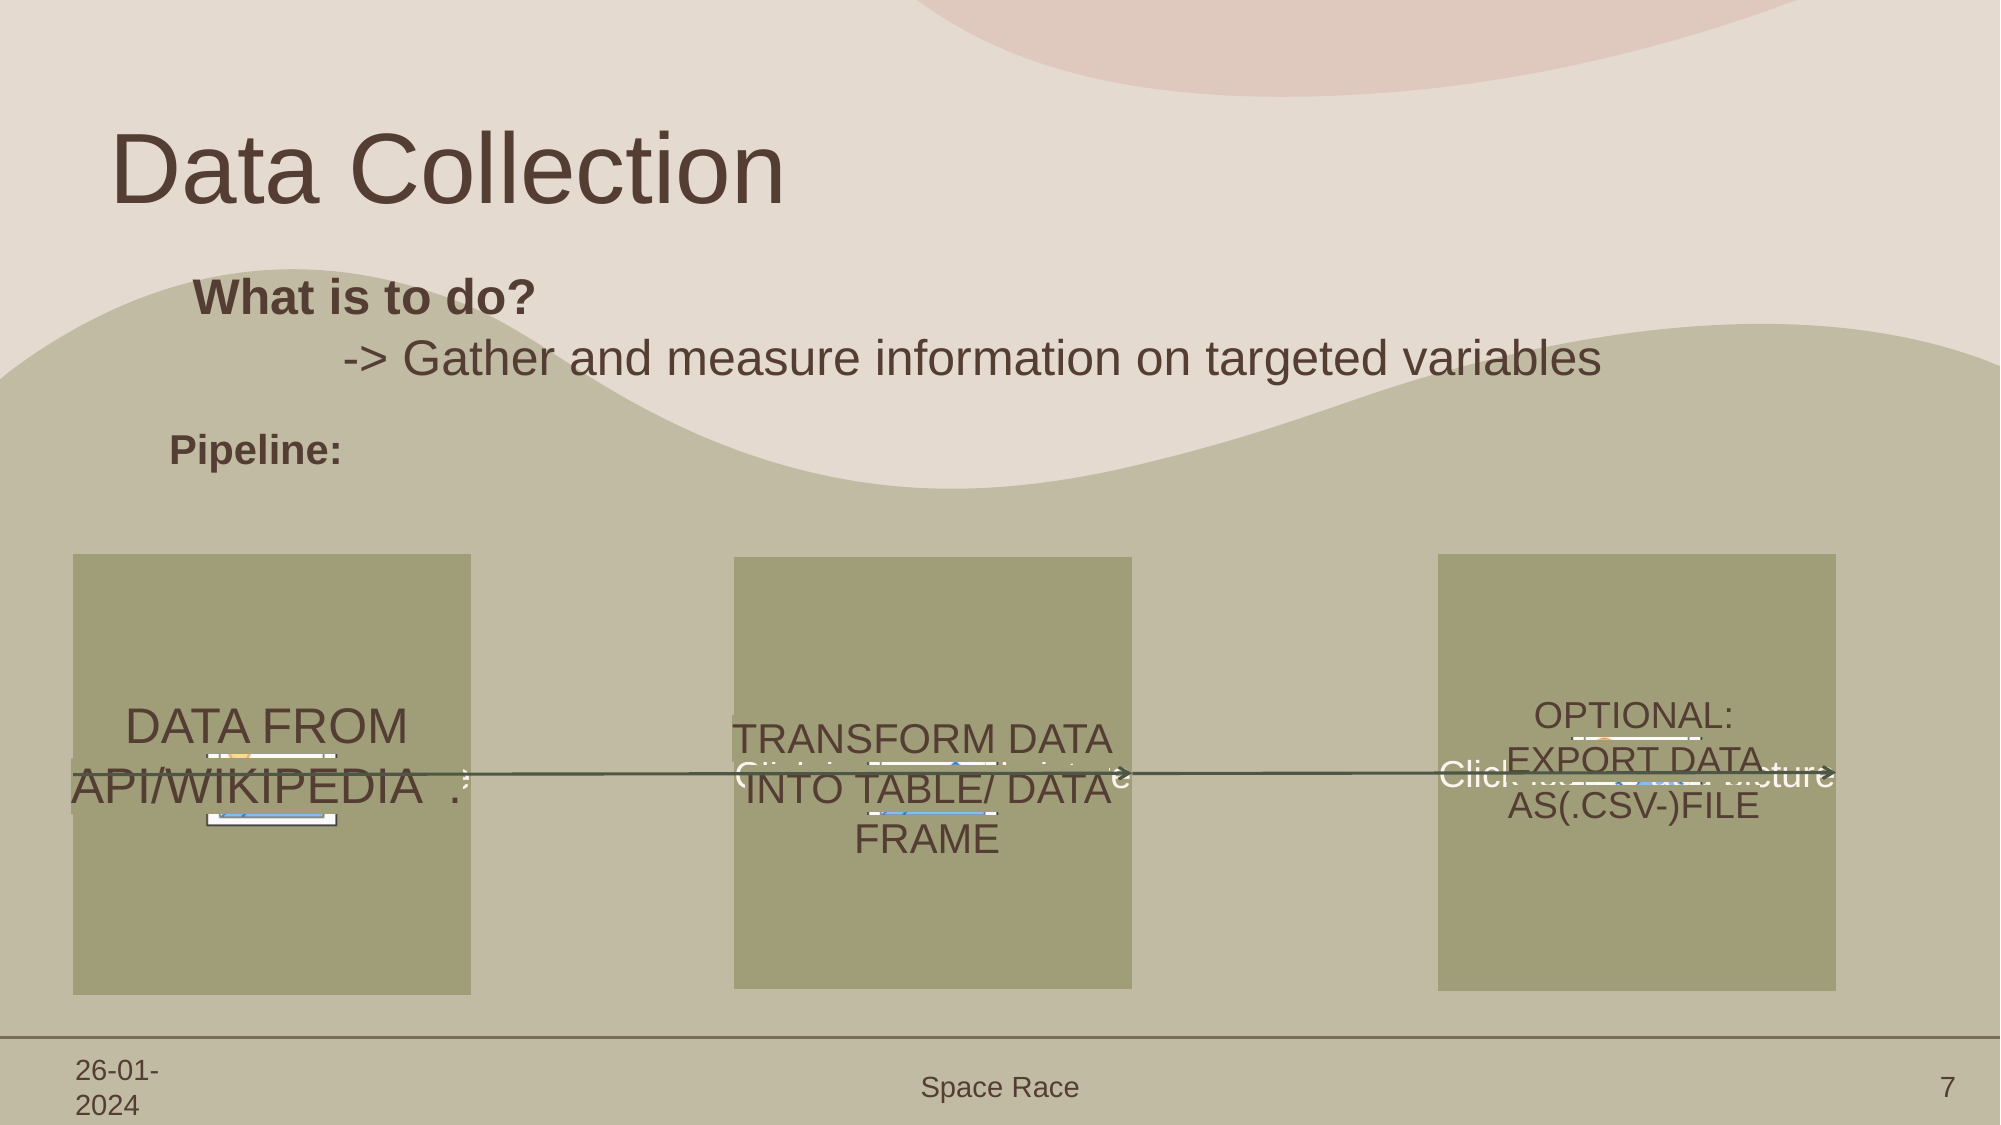

# Data Collection
What is to do?
	-> Gather and measure information on targeted variables
Pipeline:

Data from API/Wikipedia  .
Optional: Export data as(.csv-)file
Transform data
into table/ data frame
26-01-2024
Space Race
7